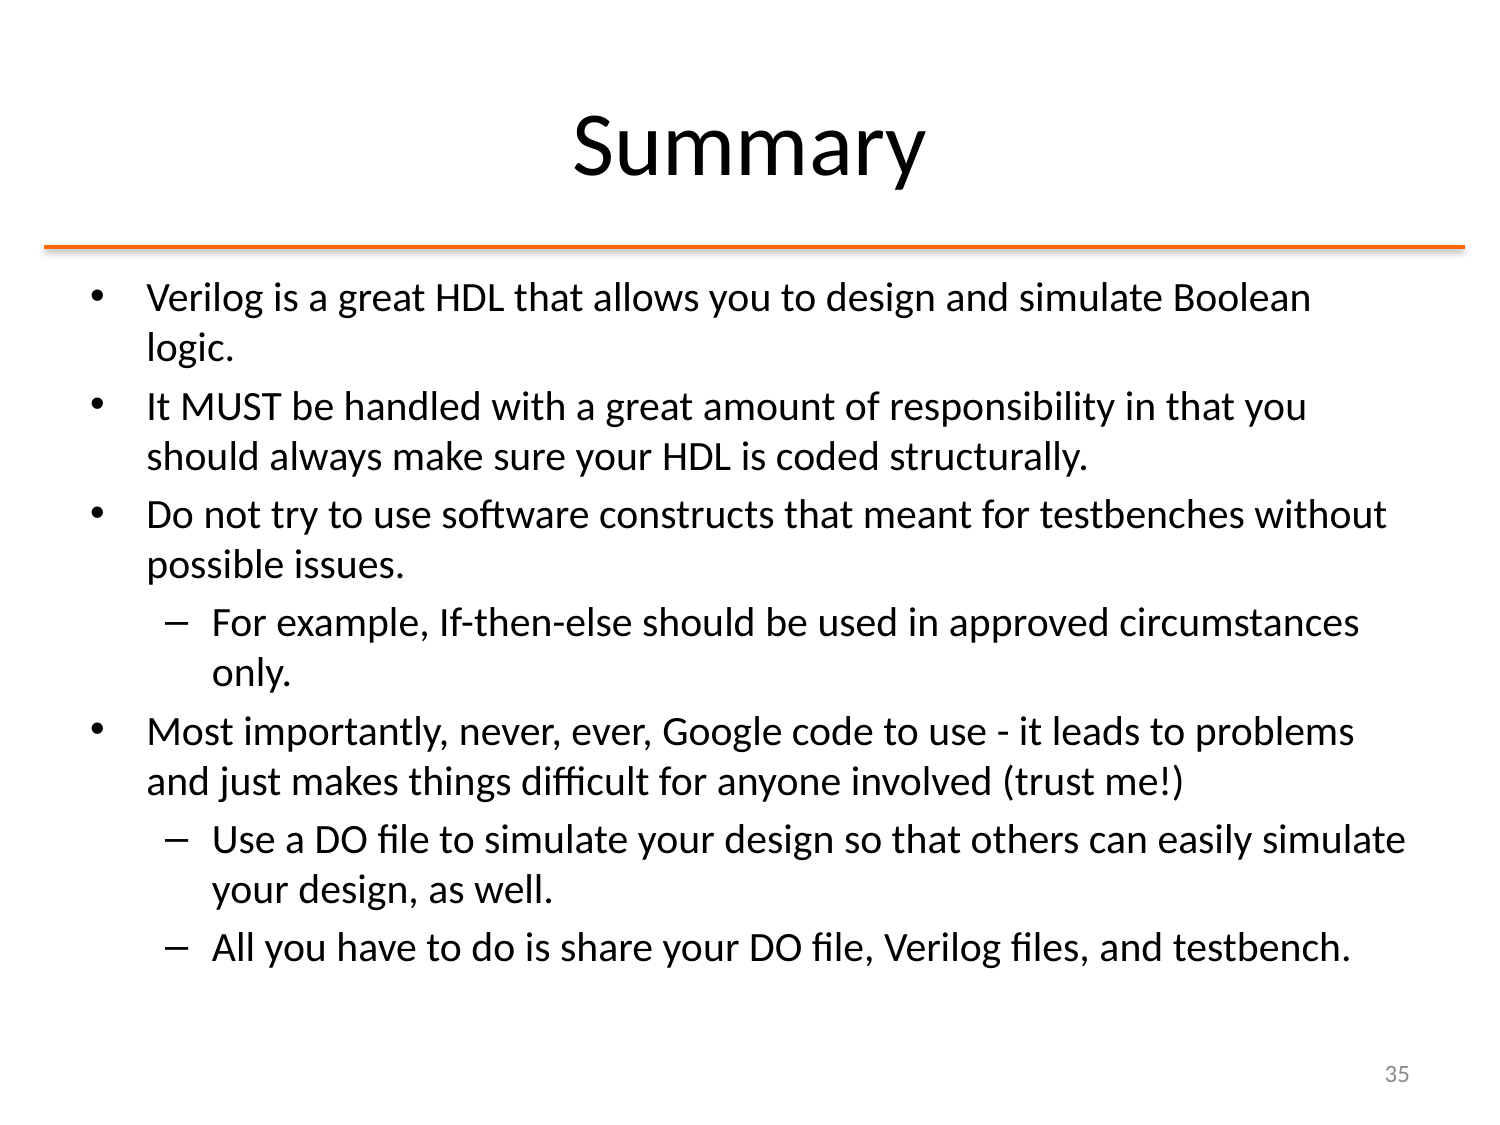

# Summary
Verilog is a great HDL that allows you to design and simulate Boolean logic.
It MUST be handled with a great amount of responsibility in that you should always make sure your HDL is coded structurally.
Do not try to use software constructs that meant for testbenches without possible issues.
For example, If-then-else should be used in approved circumstances only.
Most importantly, never, ever, Google code to use - it leads to problems and just makes things difficult for anyone involved (trust me!)
Use a DO file to simulate your design so that others can easily simulate your design, as well.
All you have to do is share your DO file, Verilog files, and testbench.

35